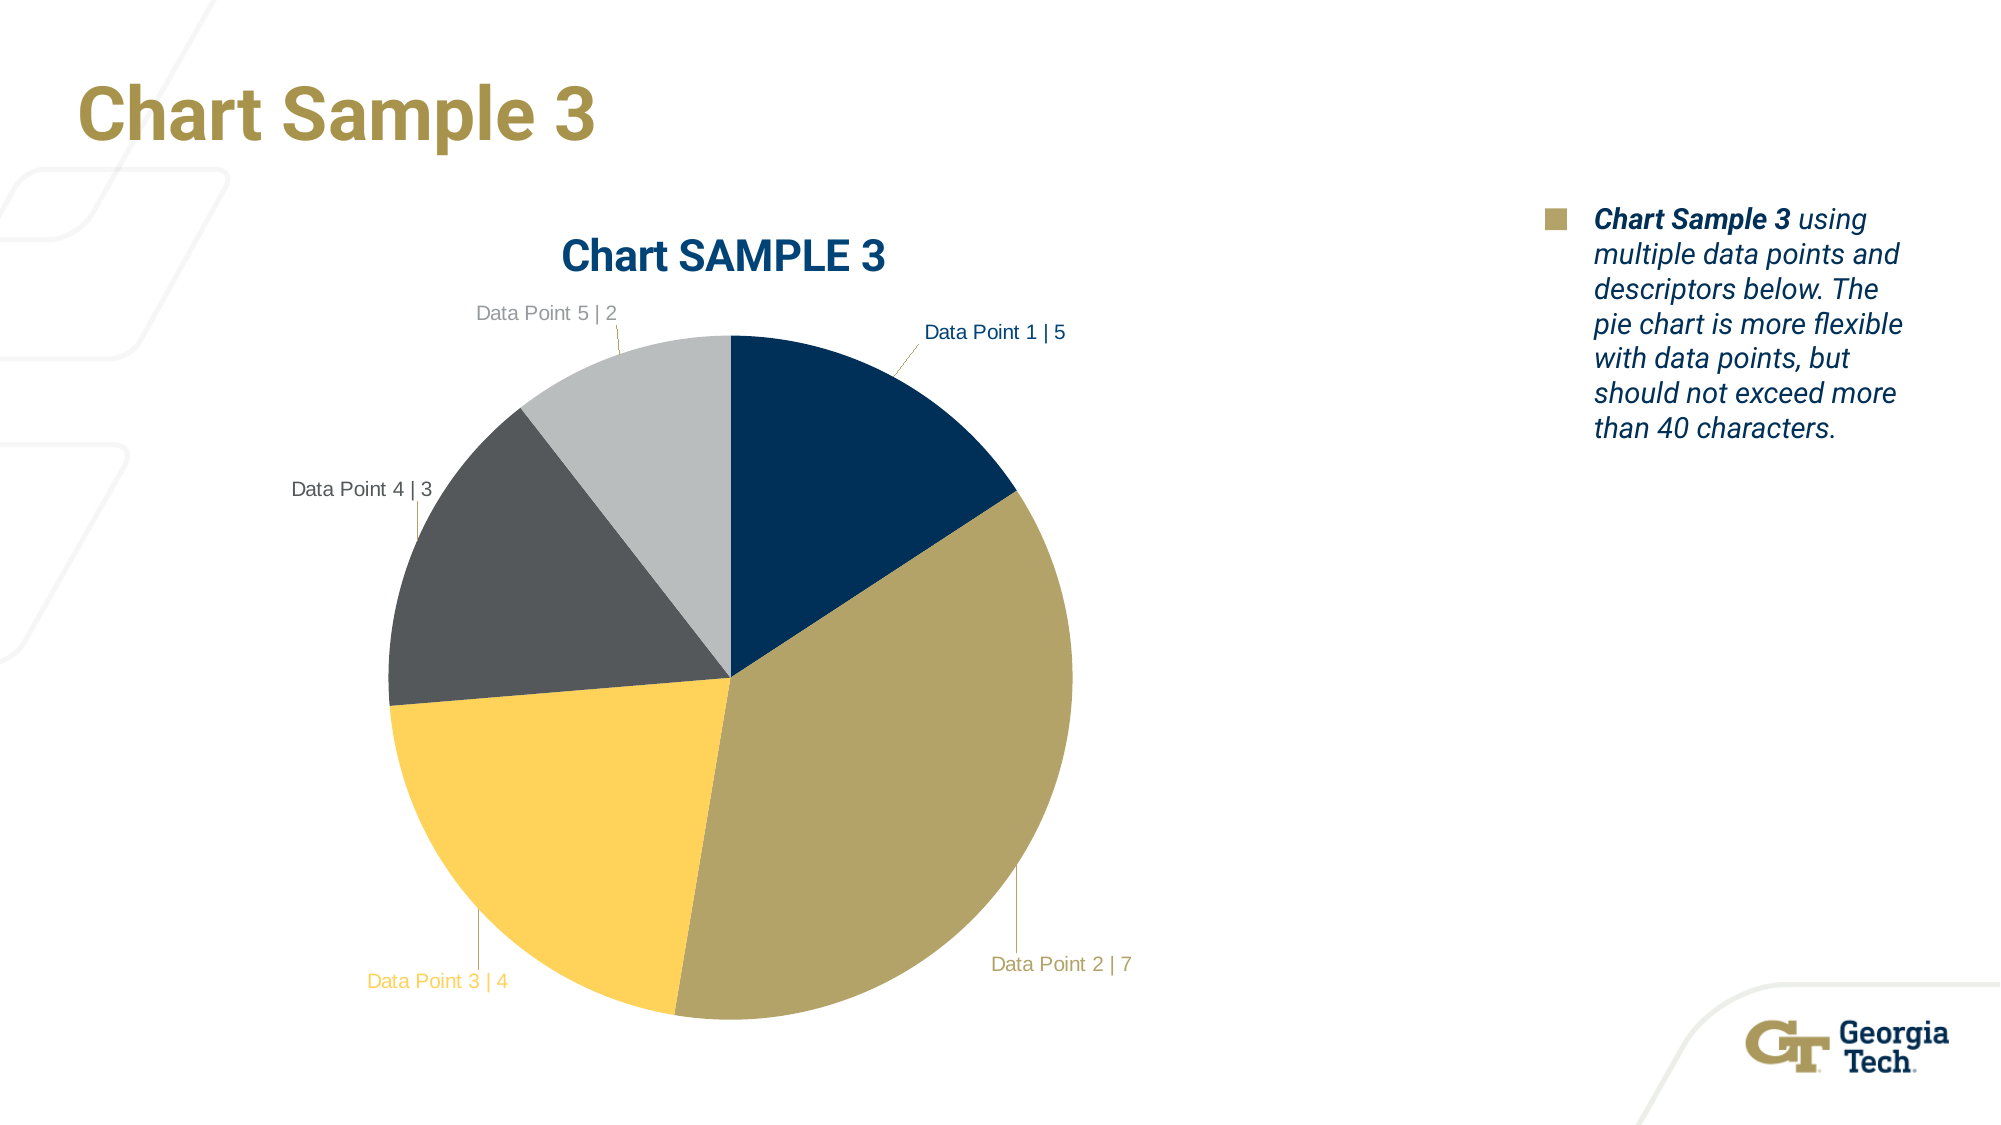

# Chart Sample 3

### Chart: Chart SAMPLE 3

| Category | Chart | Column1 | Column2 | Column3 | Column4 |
|---|---|---|---|---|---|
|  Data Point 1 | 3.0 | None | None | None | None |
|  Data Point 2 | 7.0 | None | None | None | None |
|  Data Point 3 | 4.0 | None | None | None | None |
|  Data Point 4 | 3.0 | None | None | None | None |
|  Data Point 5 | 2.0 | None | None | None | None |
Chart Sample 3 using multiple data points and descriptors below. The pie chart is more flexible with data points, but should not exceed more than 40 characters.